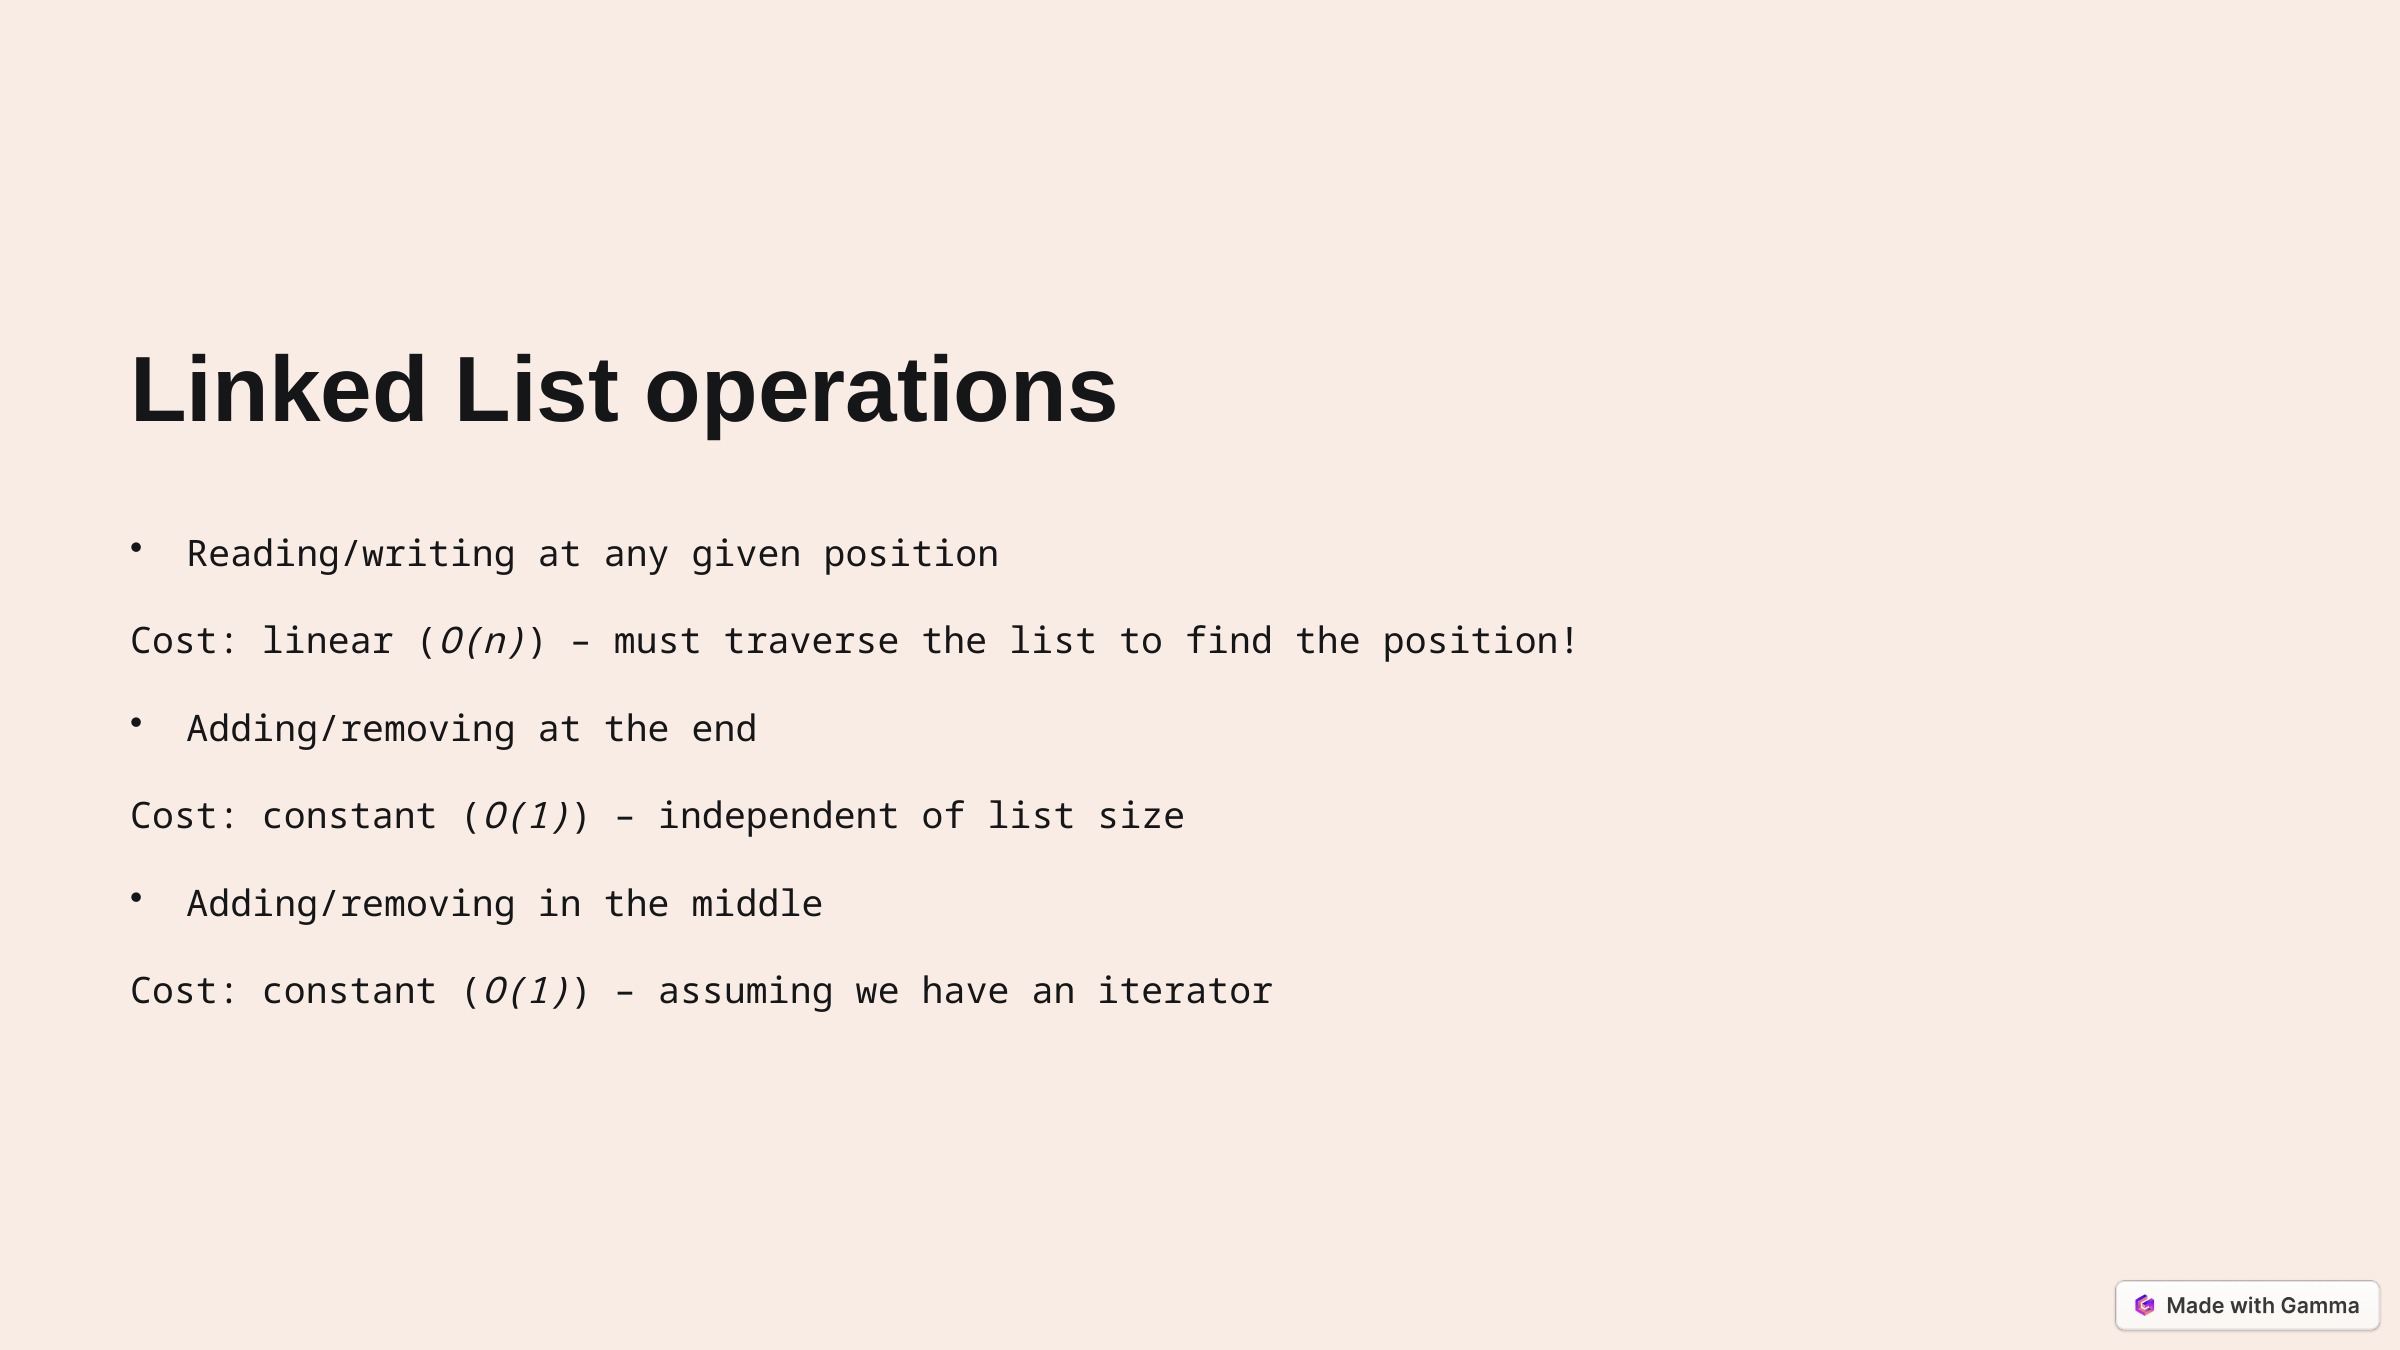

Linked List operations
Reading/writing at any given position
Cost: linear (O(n)) – must traverse the list to find the position!
Adding/removing at the end
Cost: constant (O(1)) – independent of list size
Adding/removing in the middle
Cost: constant (O(1)) – assuming we have an iterator